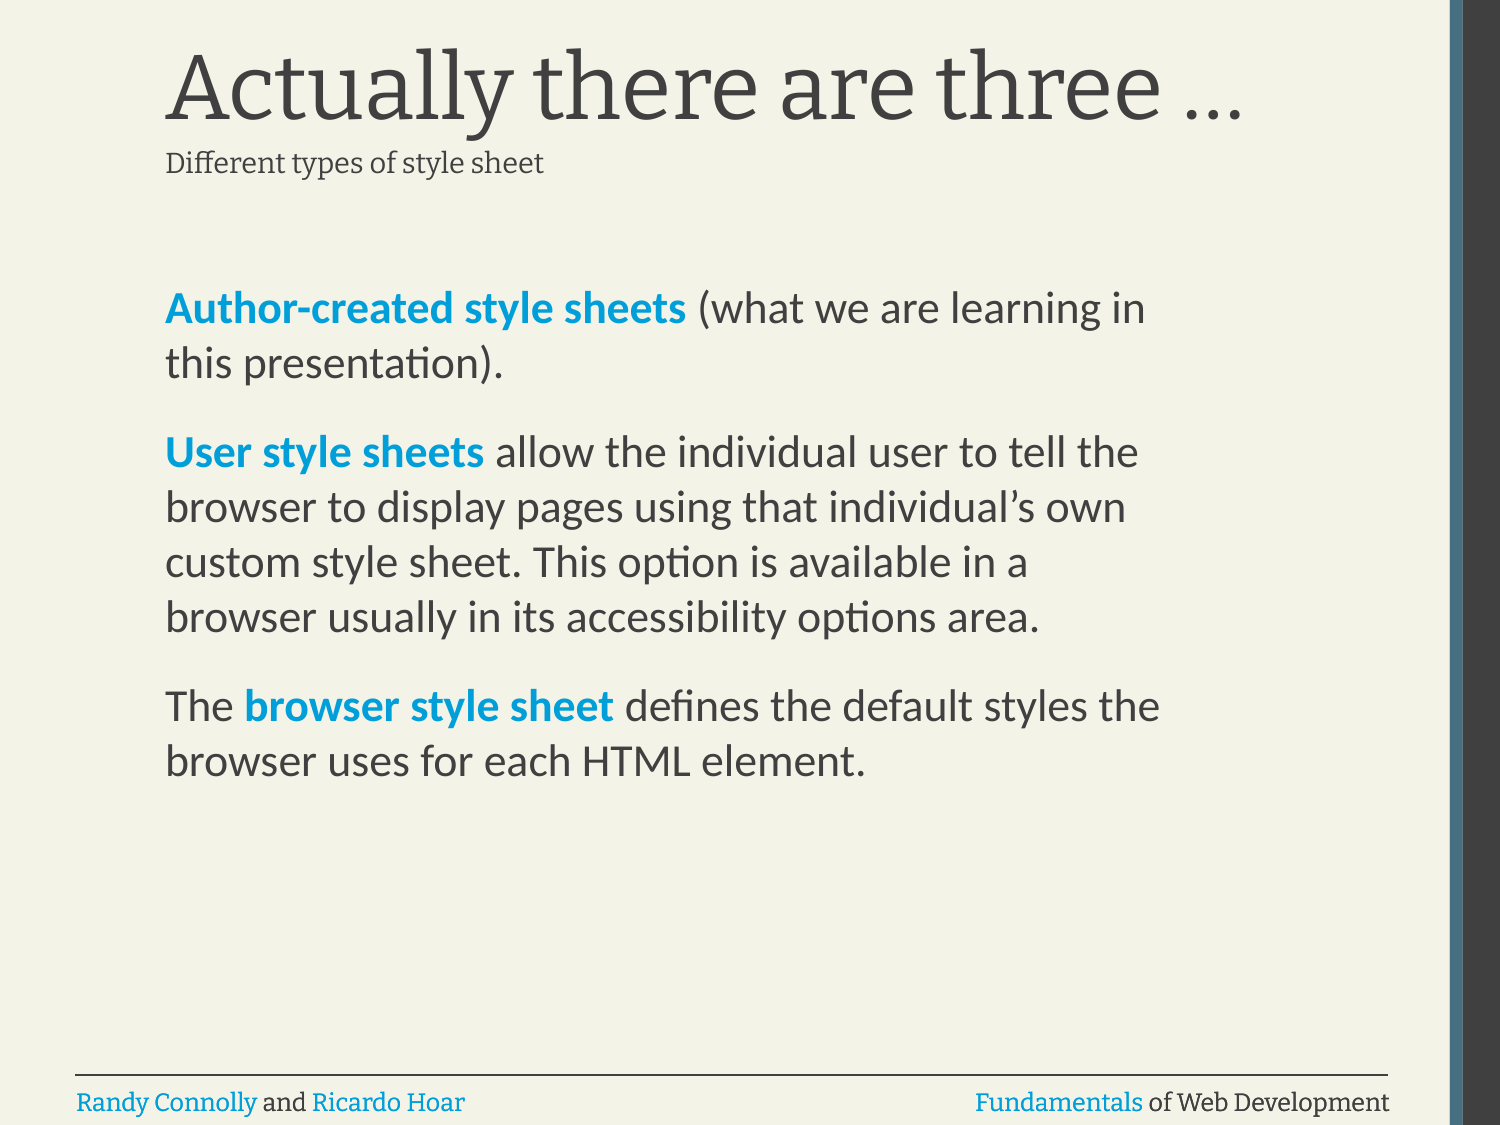

# Actually there are three …
Different types of style sheet
Author-created style sheets (what we are learning in this presentation).
User style sheets allow the individual user to tell the browser to display pages using that individual’s own custom style sheet. This option is available in a browser usually in its accessibility options area.
The browser style sheet defines the default styles the browser uses for each HTML element.